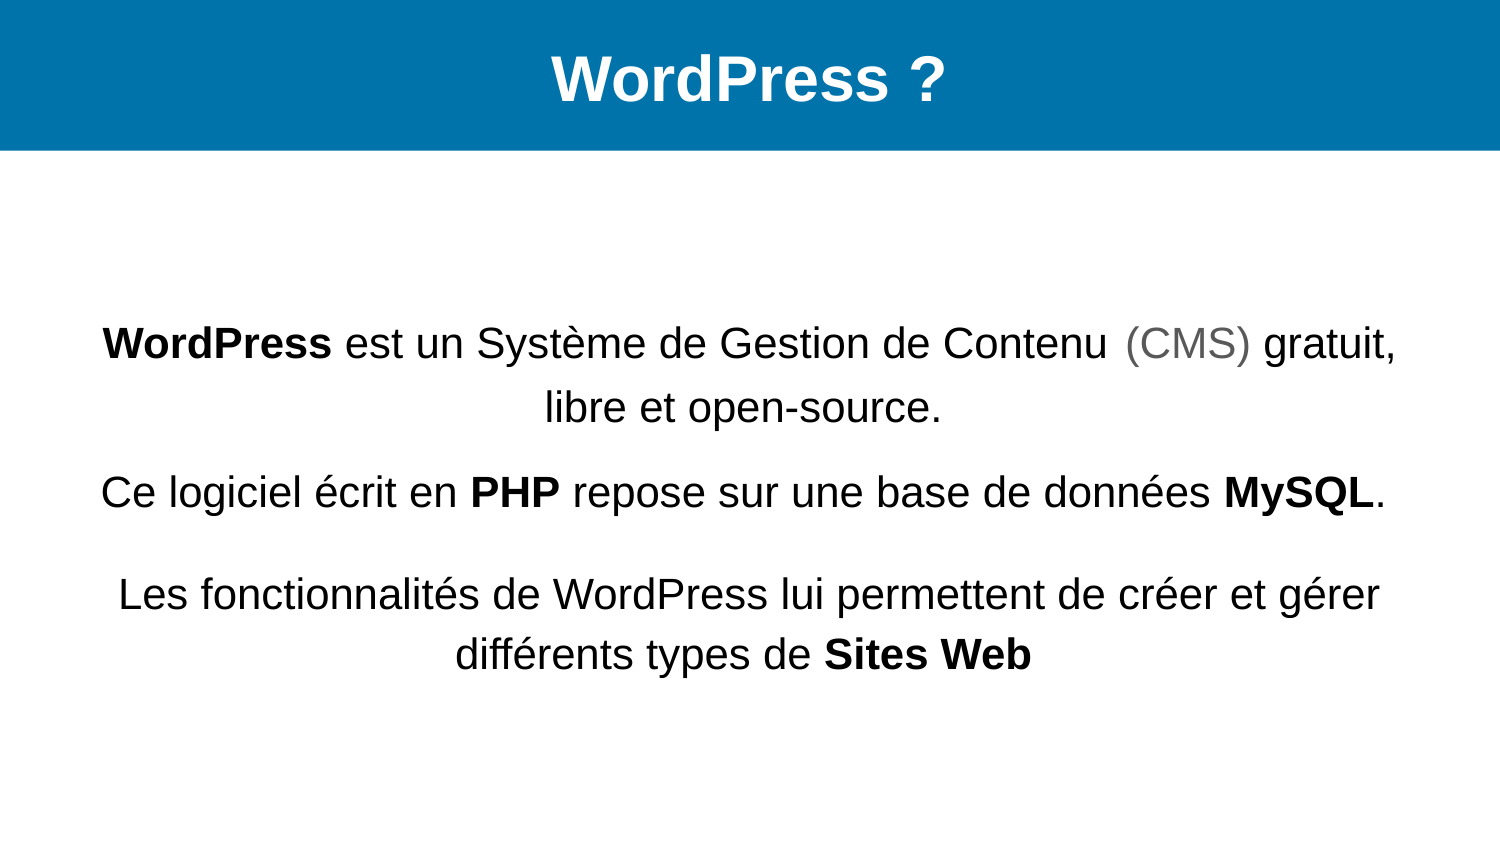

WordPress ?
WordPress est un Système de Gestion de Contenu (CMS) gratuit, libre et open-source.
Ce logiciel écrit en PHP repose sur une base de données MySQL.
Les fonctionnalités de WordPress lui permettent de créer et gérer différents types de Sites Web